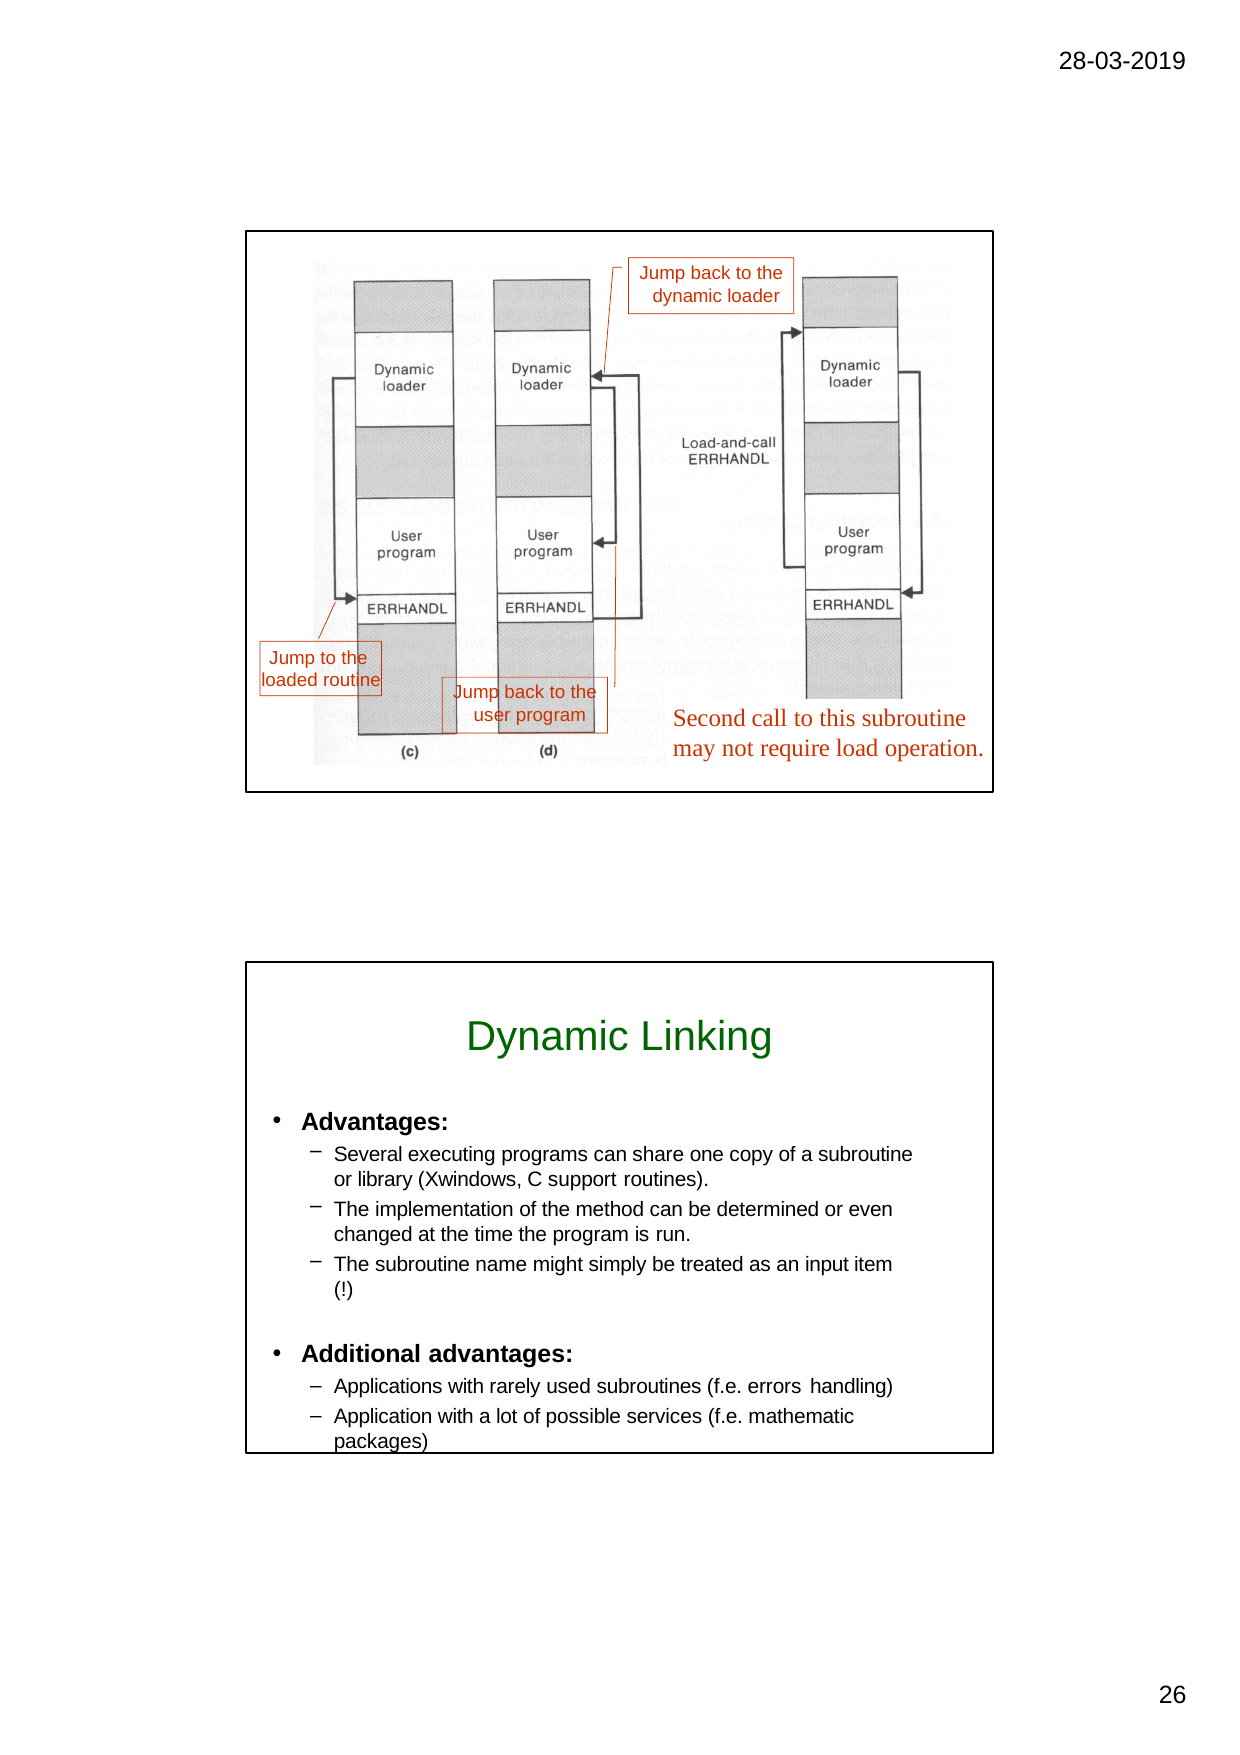

28-03-2019

Jump back to the  dynamic loader

Jump to the  loaded routine

Jump back to the  user program

Second call to this subroutine  may not require load operation.

Dynamic Linking

Advantages:
Several executing programs can share one copy of a subroutine  or library (Xwindows, C support routines).
The implementation of the method can be determined or even  changed at the time the program is run.
The subroutine name might simply be treated as an input item (!)

Additional advantages:
Applications with rarely used subroutines (f.e. errors handling)
Application with a lot of possible services (f.e. mathematic  packages)
26